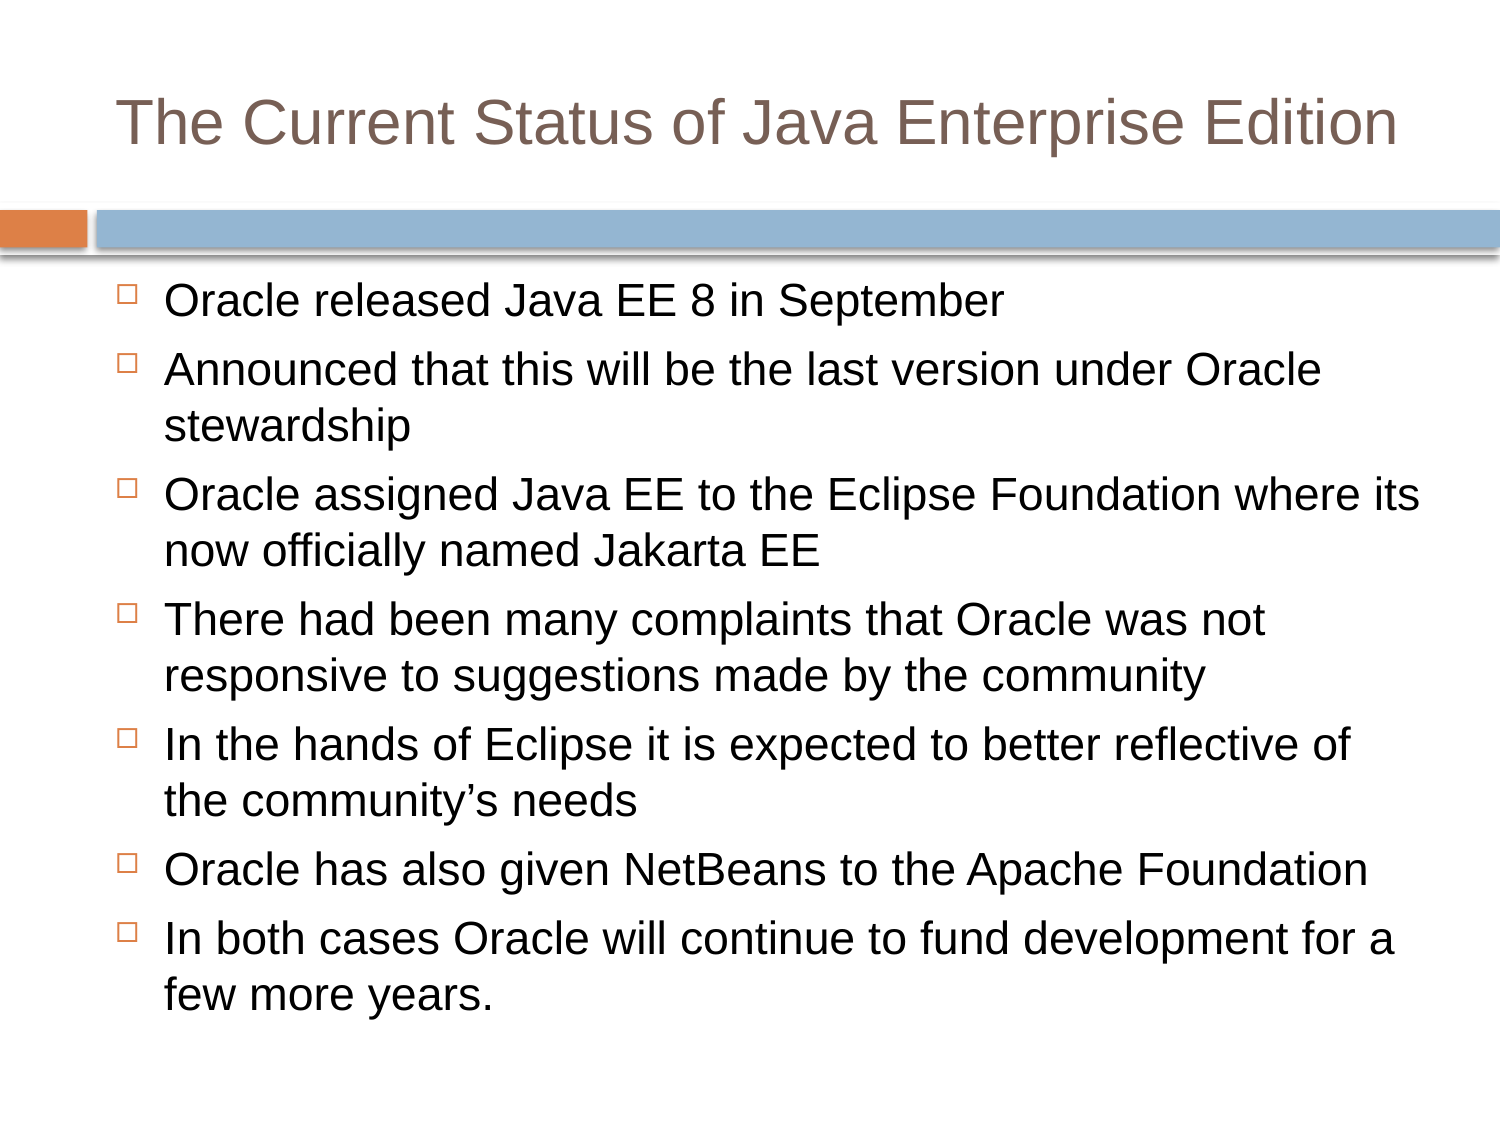

# The Current Status of Java Enterprise Edition
Oracle released Java EE 8 in September
Announced that this will be the last version under Oracle stewardship
Oracle assigned Java EE to the Eclipse Foundation where its now officially named Jakarta EE
There had been many complaints that Oracle was not responsive to suggestions made by the community
In the hands of Eclipse it is expected to better reflective of the community’s needs
Oracle has also given NetBeans to the Apache Foundation
In both cases Oracle will continue to fund development for a few more years.